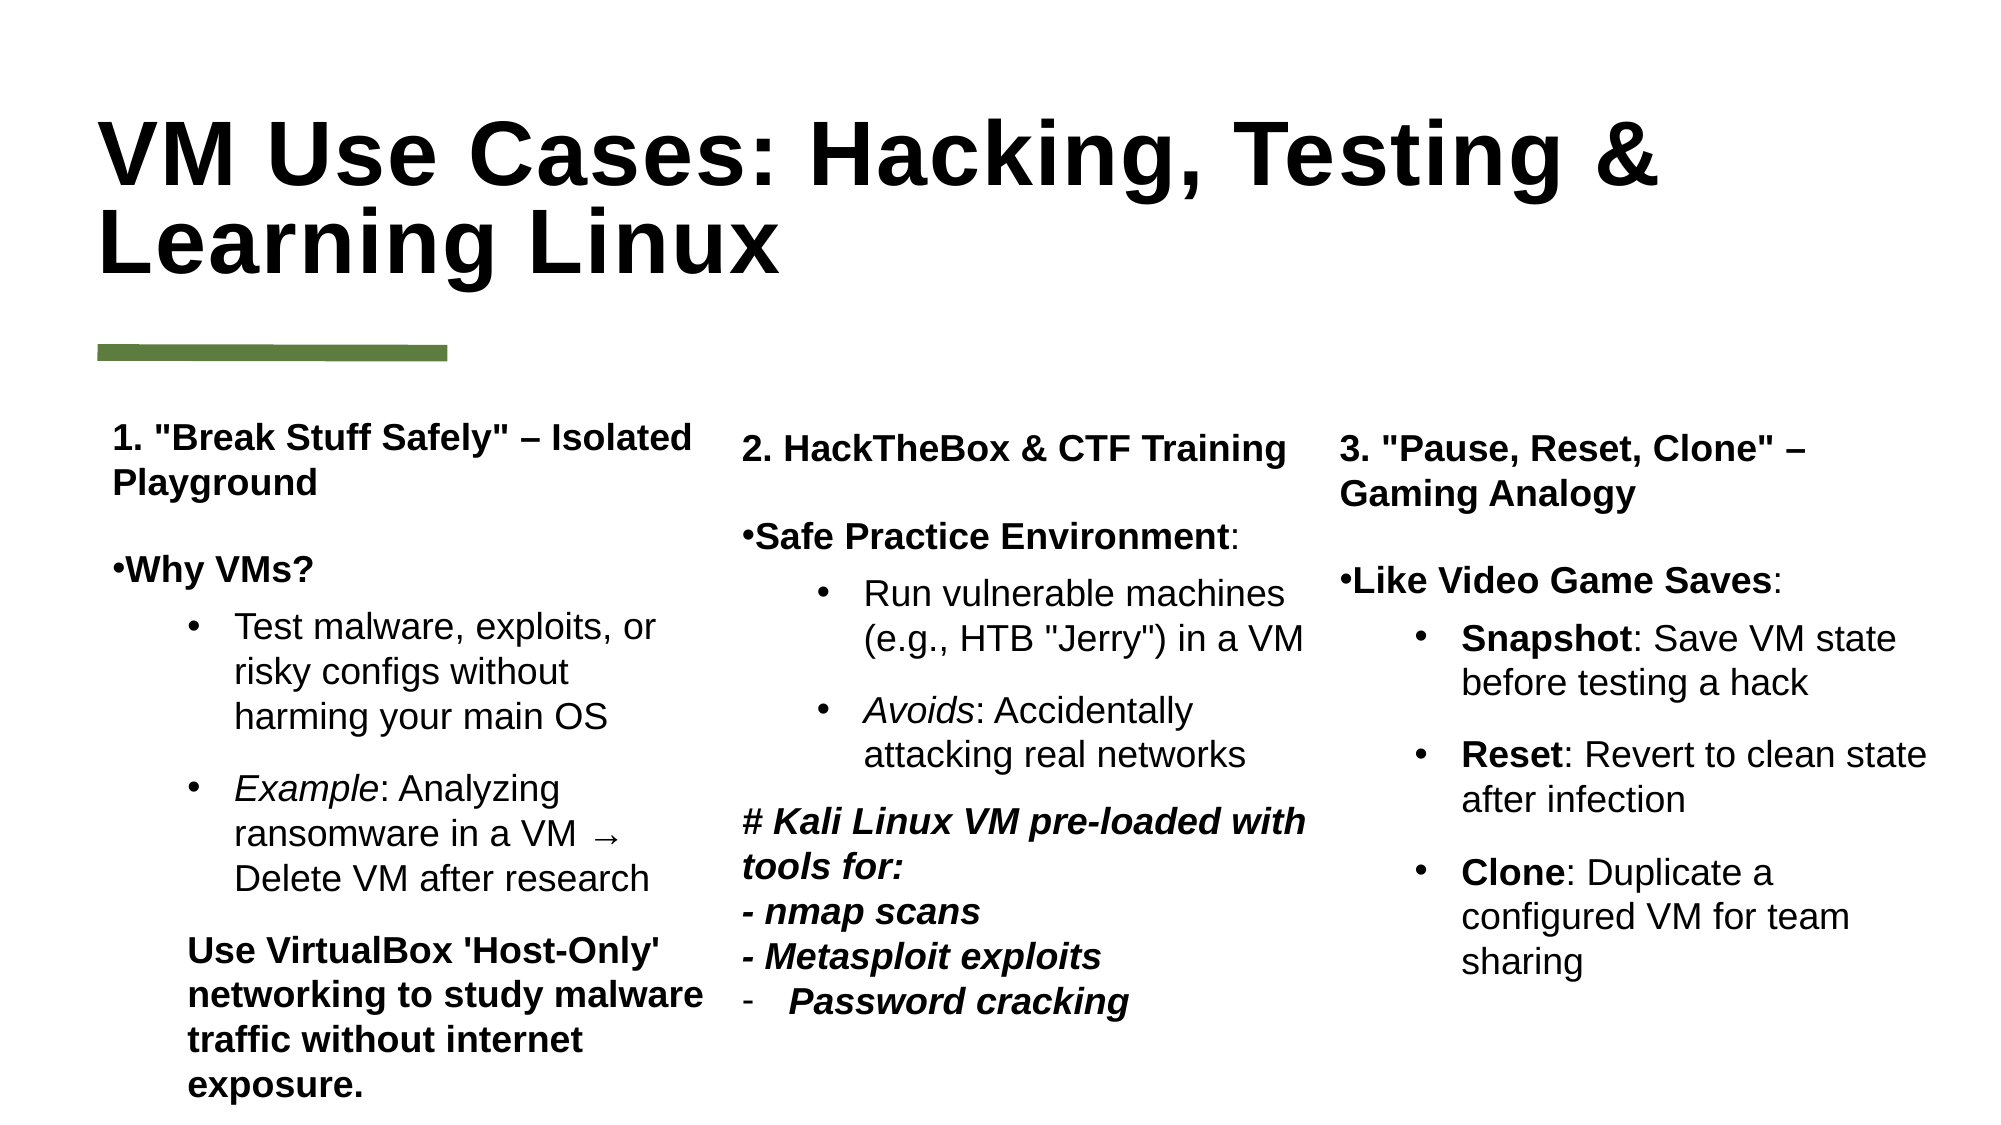

# VM Use Cases: Hacking, Testing & Learning Linux
1. "Break Stuff Safely" – Isolated Playground
Why VMs?
Test malware, exploits, or risky configs without harming your main OS
Example: Analyzing ransomware in a VM → Delete VM after research
Use VirtualBox 'Host-Only' networking to study malware traffic without internet exposure.
2. HackTheBox & CTF Training
Safe Practice Environment:
Run vulnerable machines (e.g., HTB "Jerry") in a VM
Avoids: Accidentally attacking real networks
# Kali Linux VM pre-loaded with tools for:
- nmap scans
- Metasploit exploits
Password cracking
3. "Pause, Reset, Clone" – Gaming Analogy
Like Video Game Saves:
Snapshot: Save VM state before testing a hack
Reset: Revert to clean state after infection
Clone: Duplicate a configured VM for team sharing